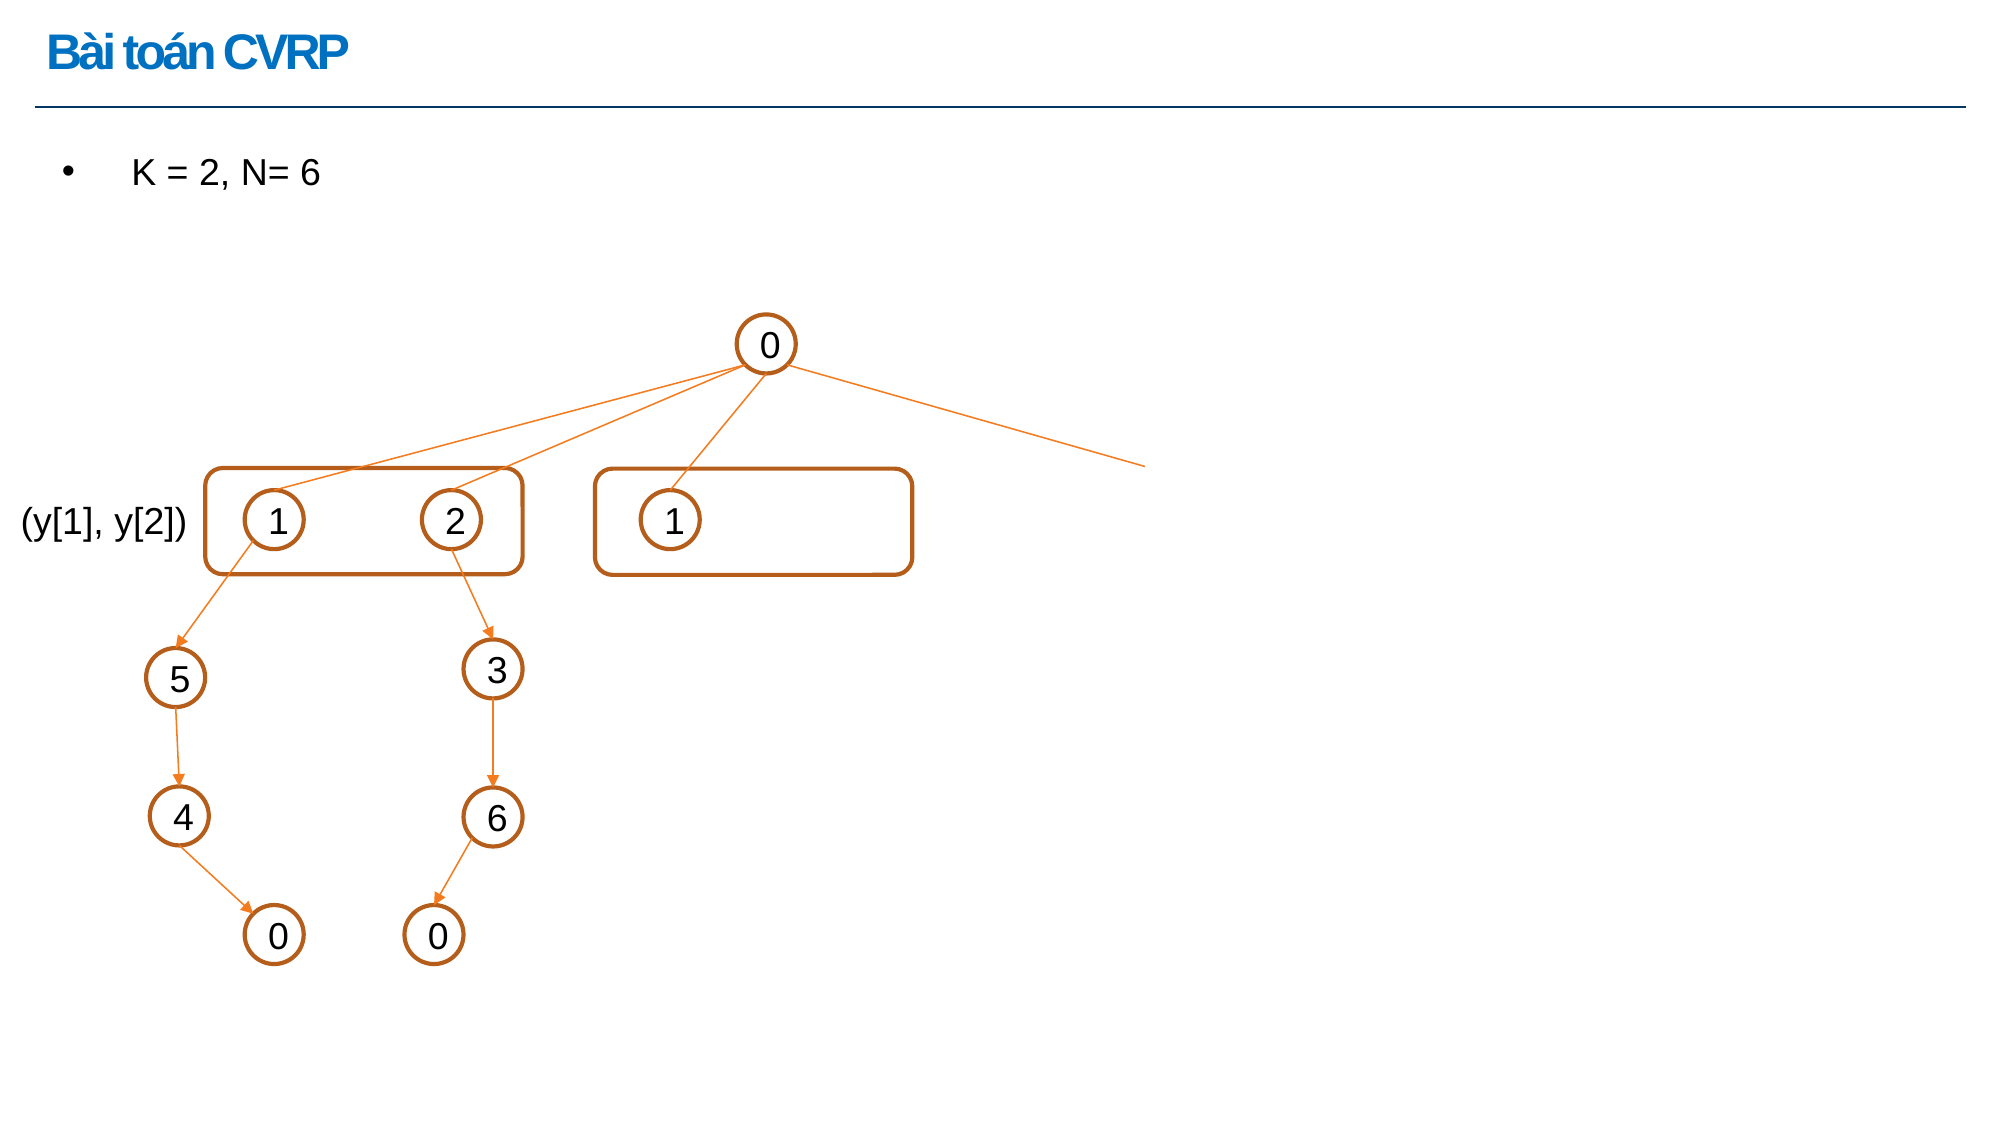

Ⅰ ｜ Tên chương
# Bài toán CVRP
K = 2, N= 6
0

(y[1], y[2])
1
2
1
3
5
4
6
0
0